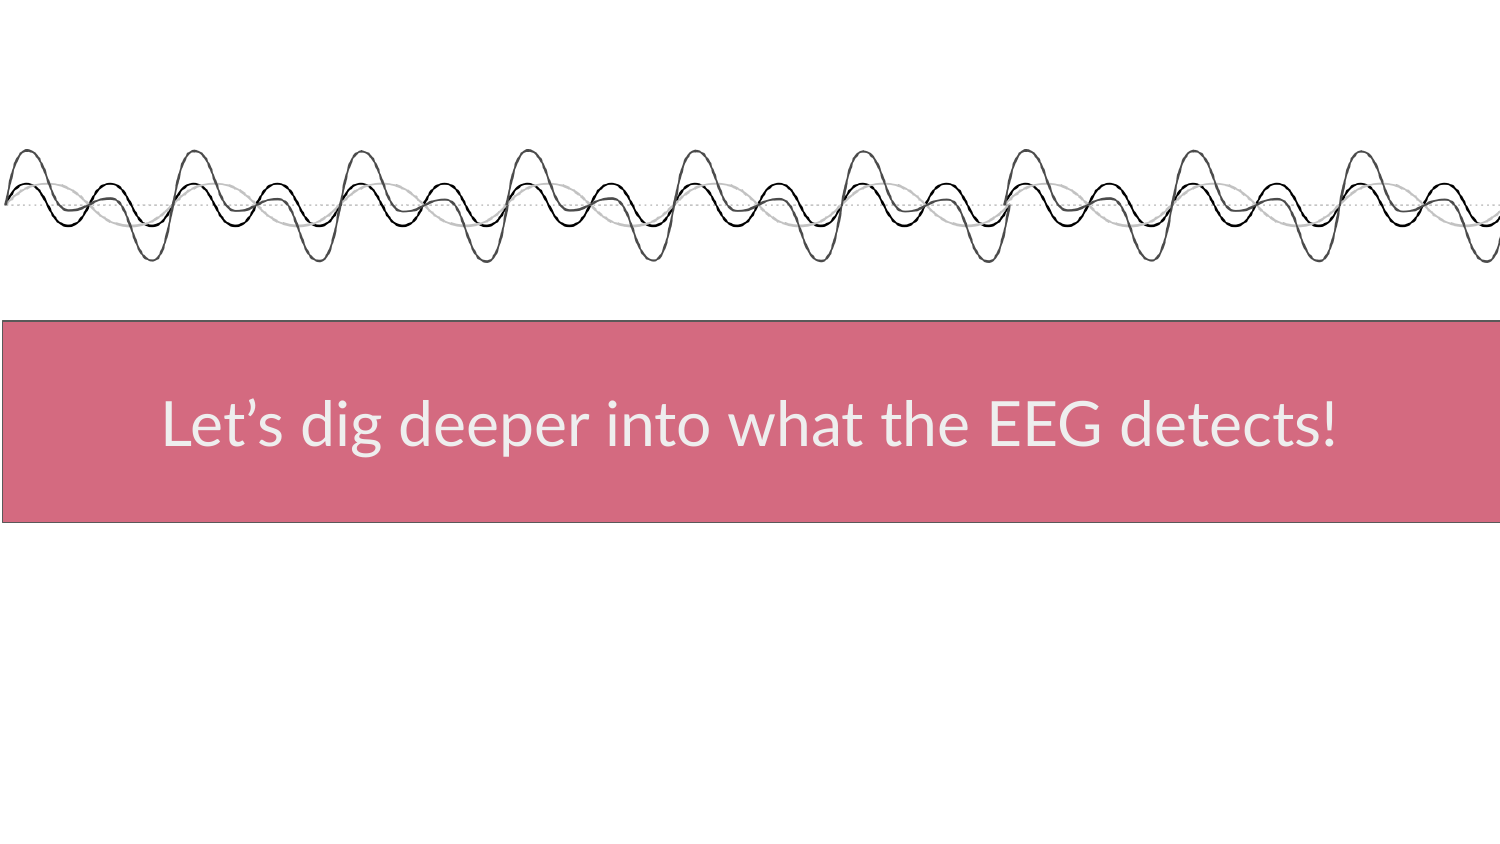

# Let’s dig deeper into what the EEG detects!